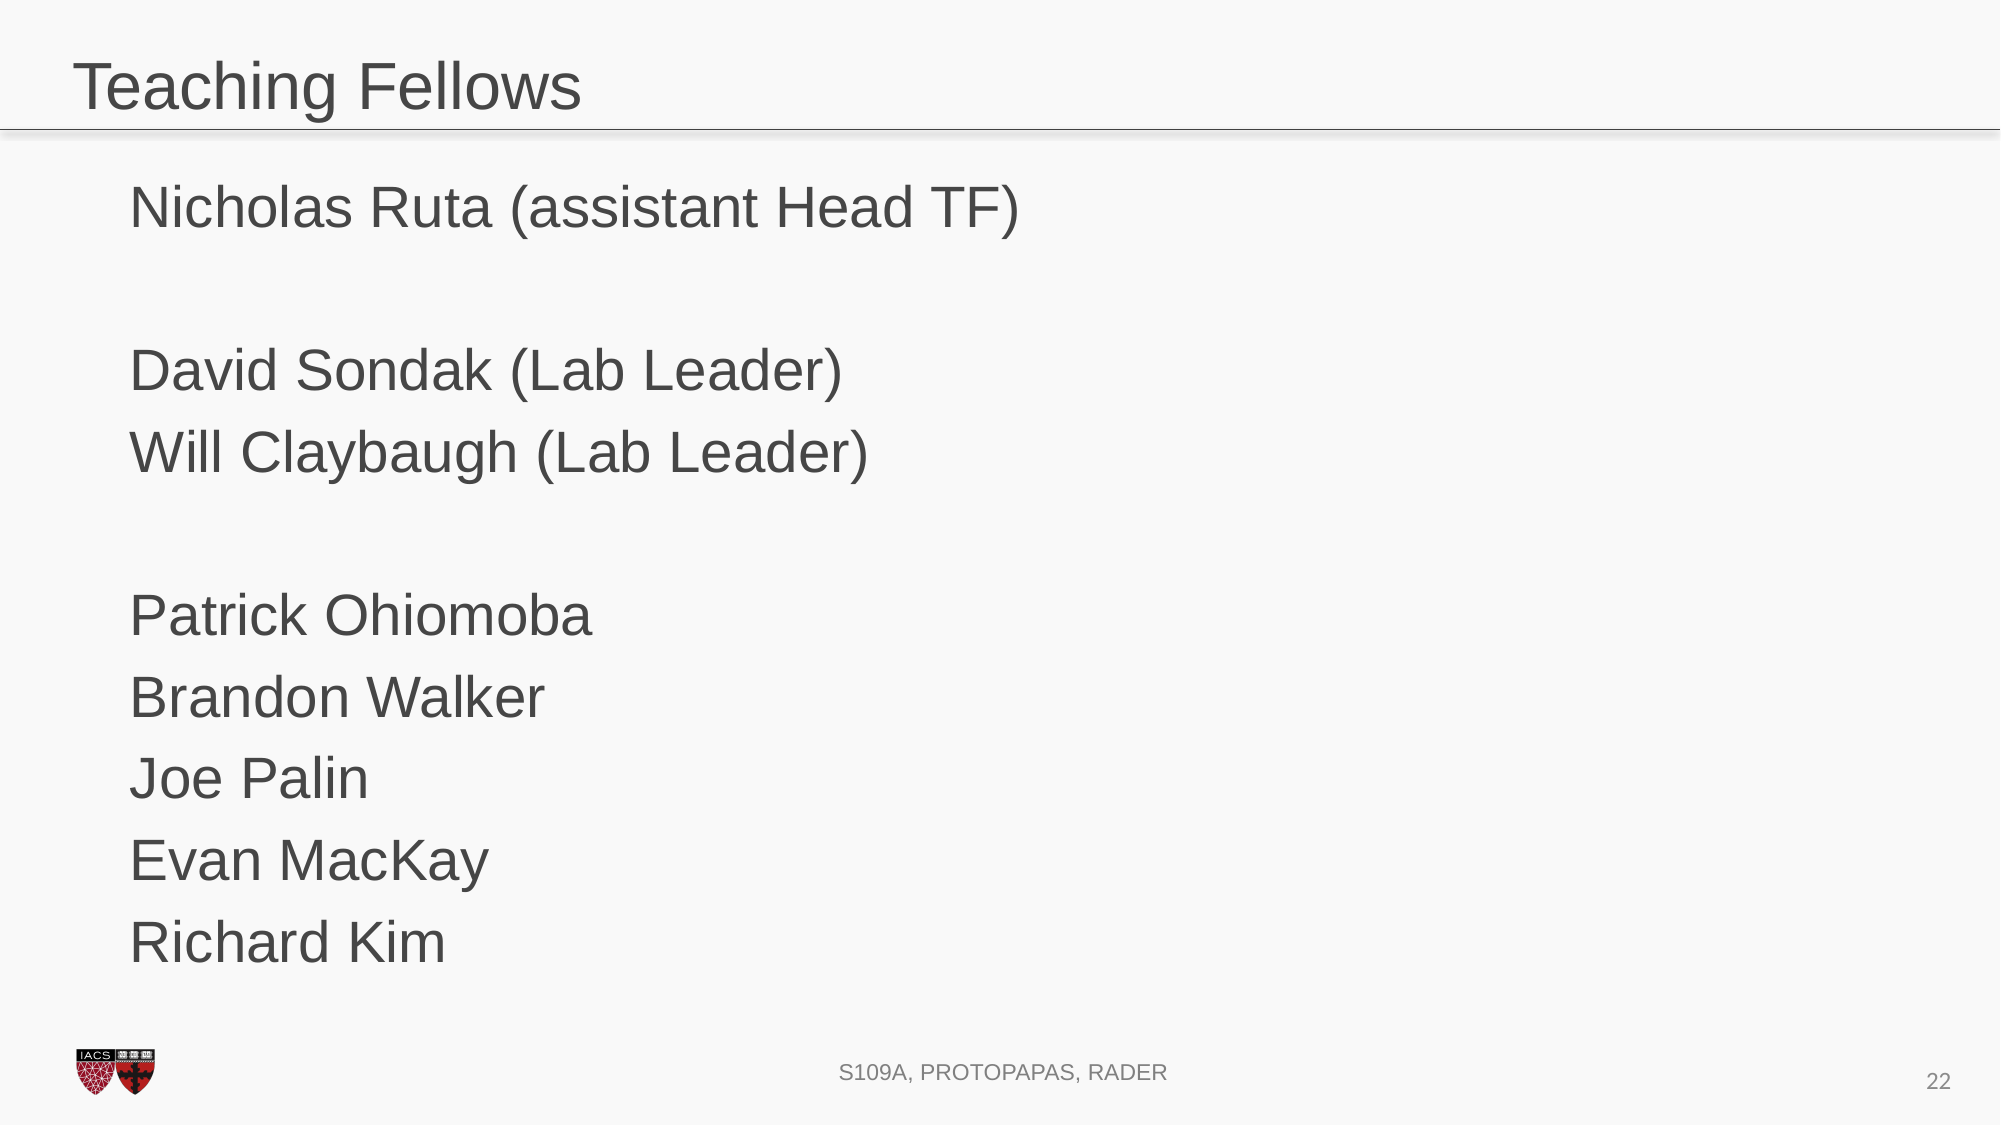

# Teaching Fellows
Nicholas Ruta (assistant Head TF)

David Sondak (Lab Leader)
Will Claybaugh (Lab Leader)

Patrick Ohiomoba
Brandon Walker
Joe Palin
Evan MacKay
Richard Kim

22